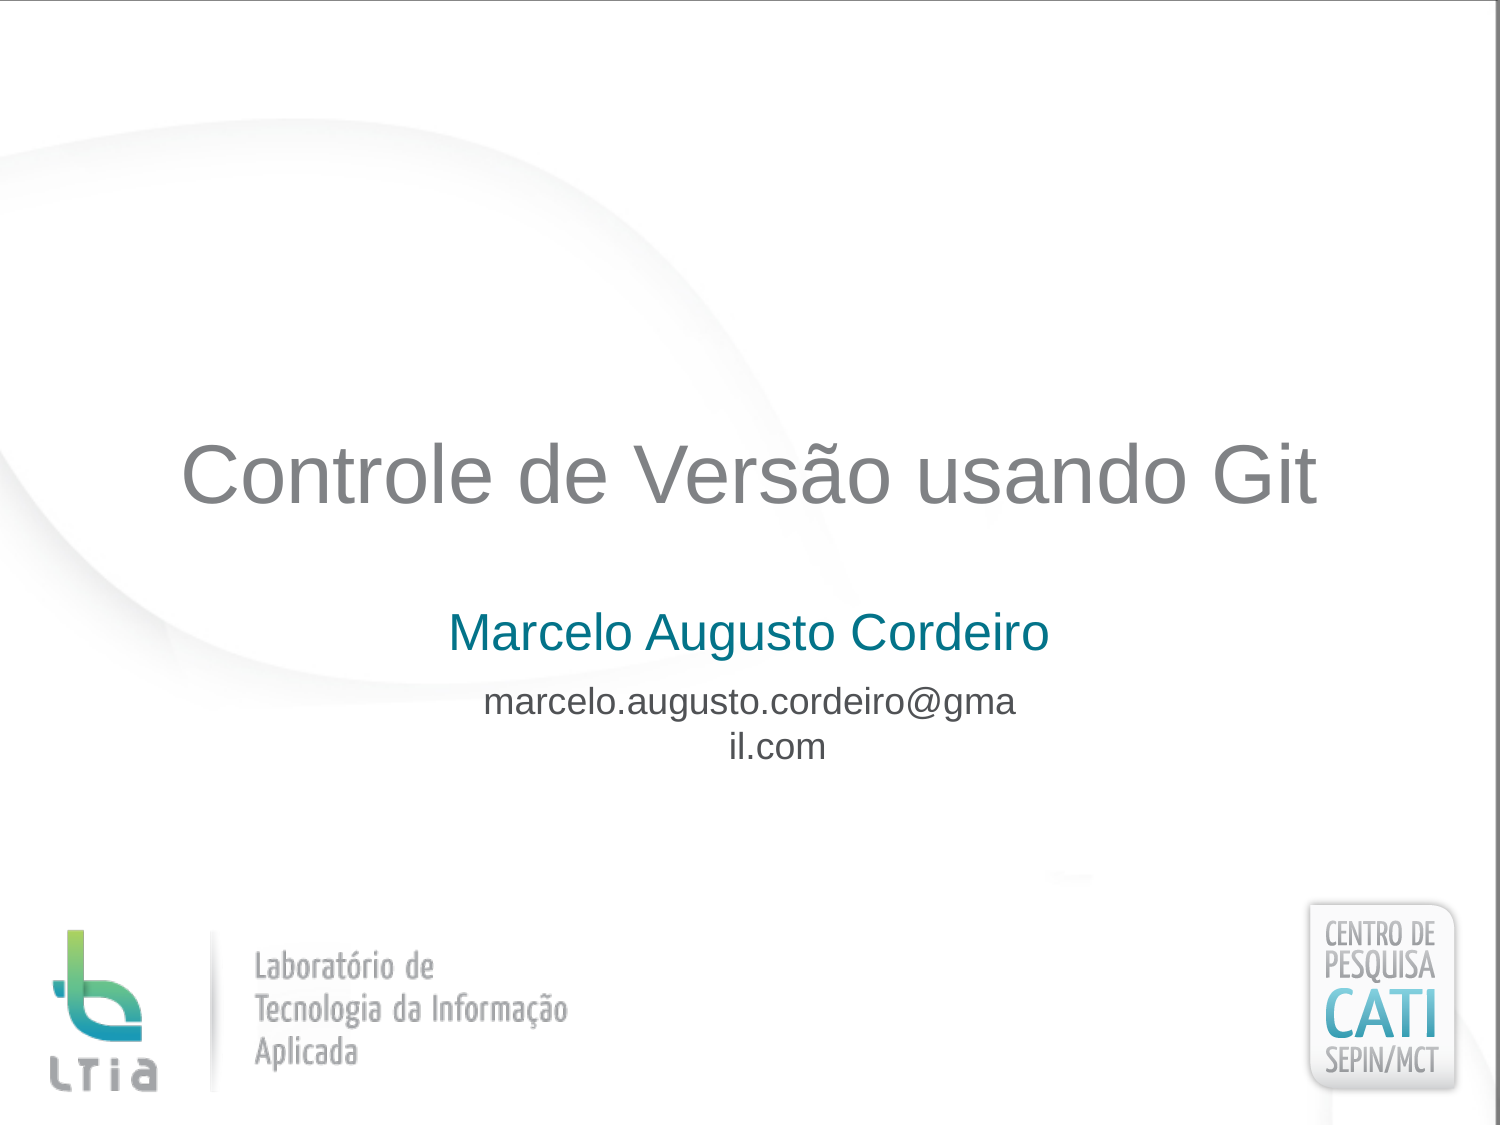

# Controle de Versão usando Git
Marcelo Augusto Cordeiro

marcelo.augusto.cordeiro@gmail.com